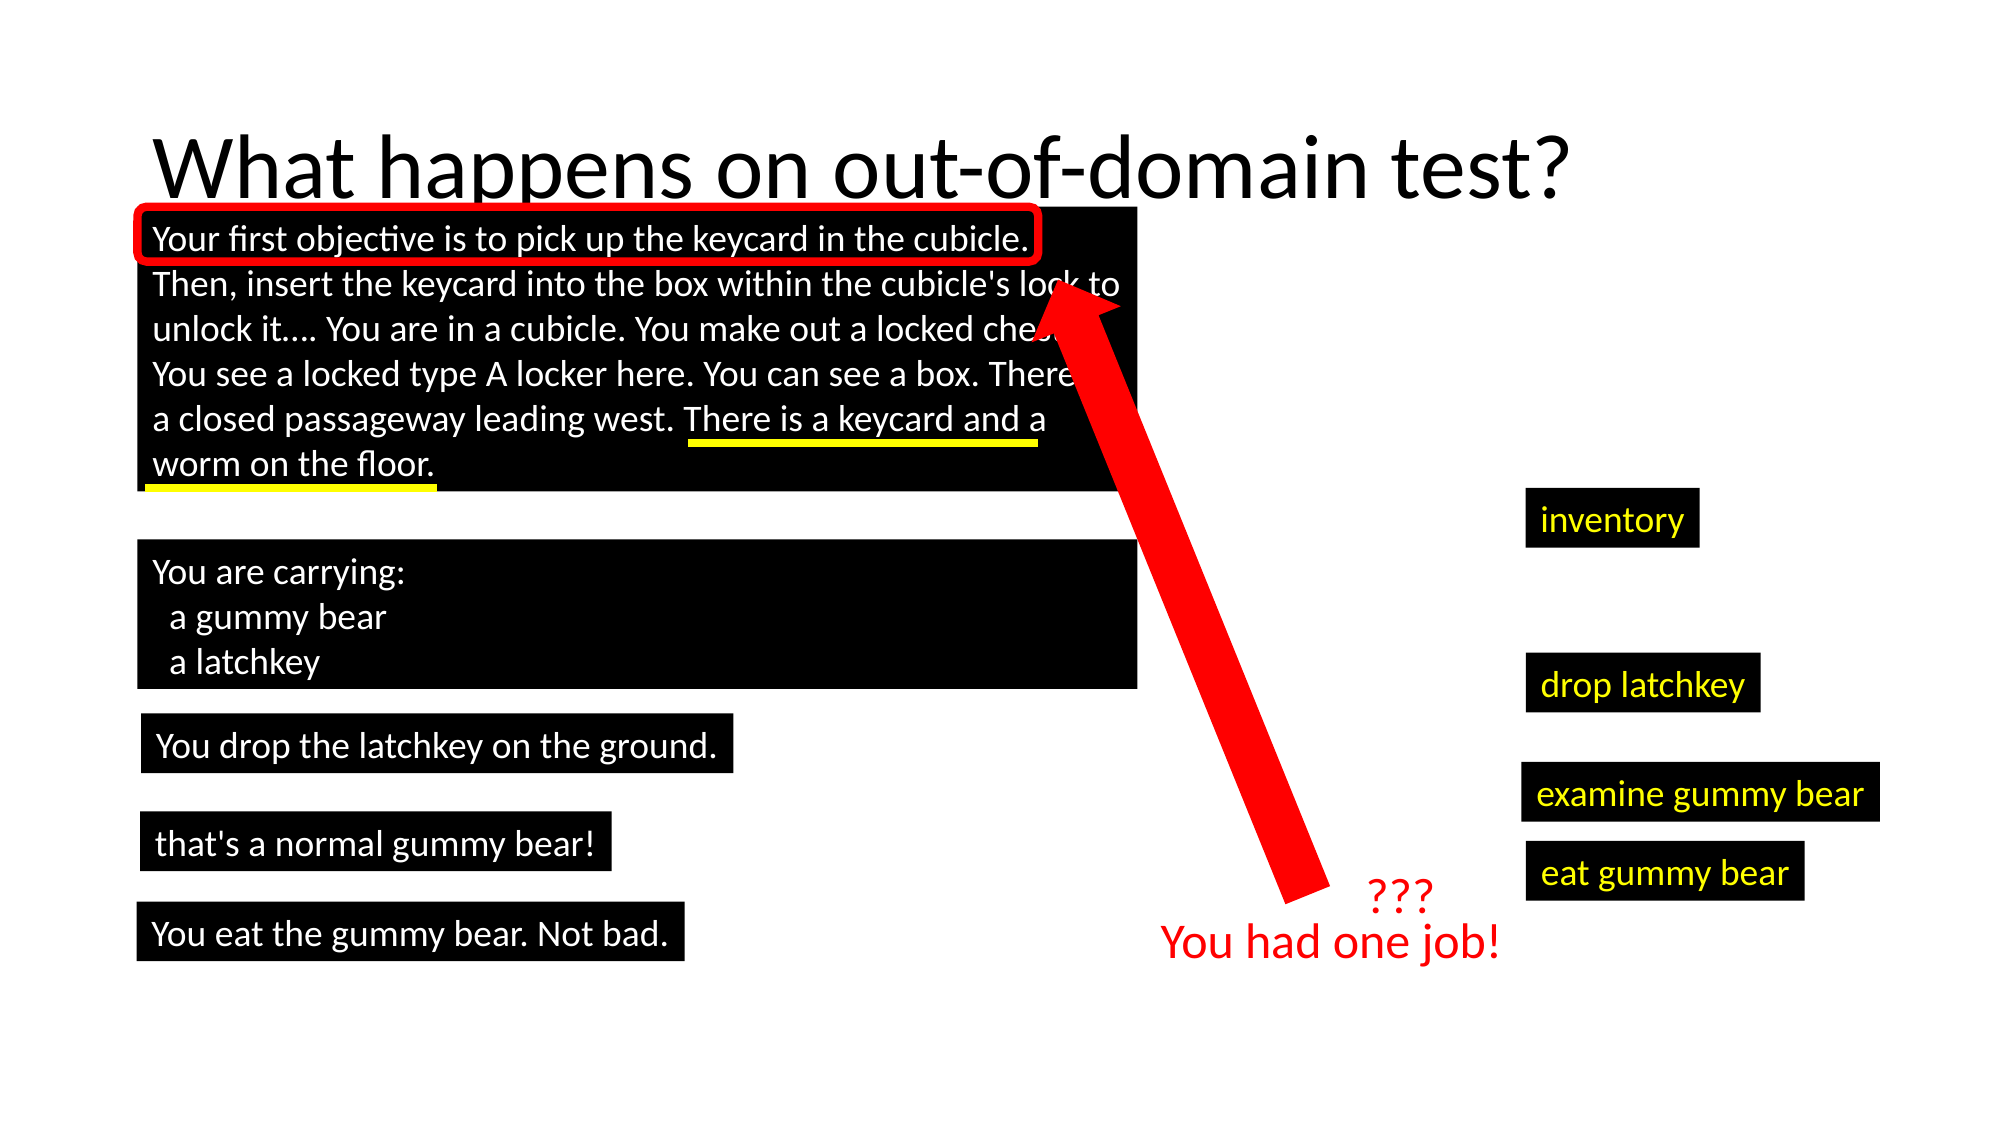

# What happens on out-of-domain test?
Your first objective is to pick up the keycard in the cubicle. Then, insert the keycard into the box within the cubicle's lock to unlock it…. You are in a cubicle. You make out a locked chest. You see a locked type A locker here. You can see a box. There is a closed passageway leading west. There is a keycard and a worm on the floor.

inventory

You are carrying:
  a gummy bear
  a latchkey
drop latchkey
You drop the latchkey on the ground.
examine gummy bear
that's a normal gummy bear!
eat gummy bear
???
You eat the gummy bear. Not bad.
You had one job!